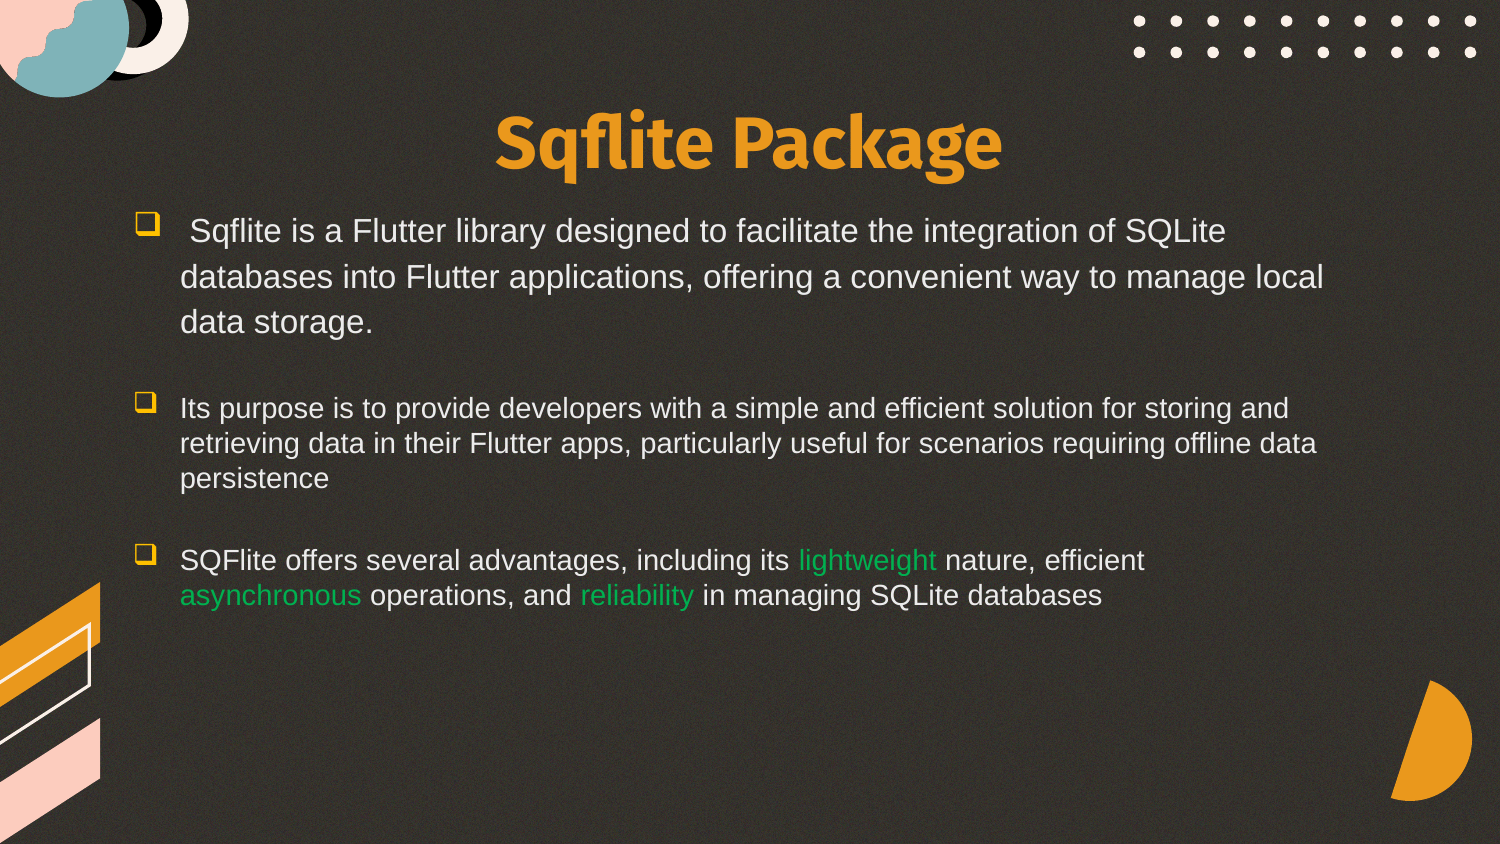

Sqflite Package
 Sqflite is a Flutter library designed to facilitate the integration of SQLite databases into Flutter applications, offering a convenient way to manage local data storage.
Its purpose is to provide developers with a simple and efficient solution for storing and retrieving data in their Flutter apps, particularly useful for scenarios requiring offline data persistence
SQFlite offers several advantages, including its lightweight nature, efficient asynchronous operations, and reliability in managing SQLite databases